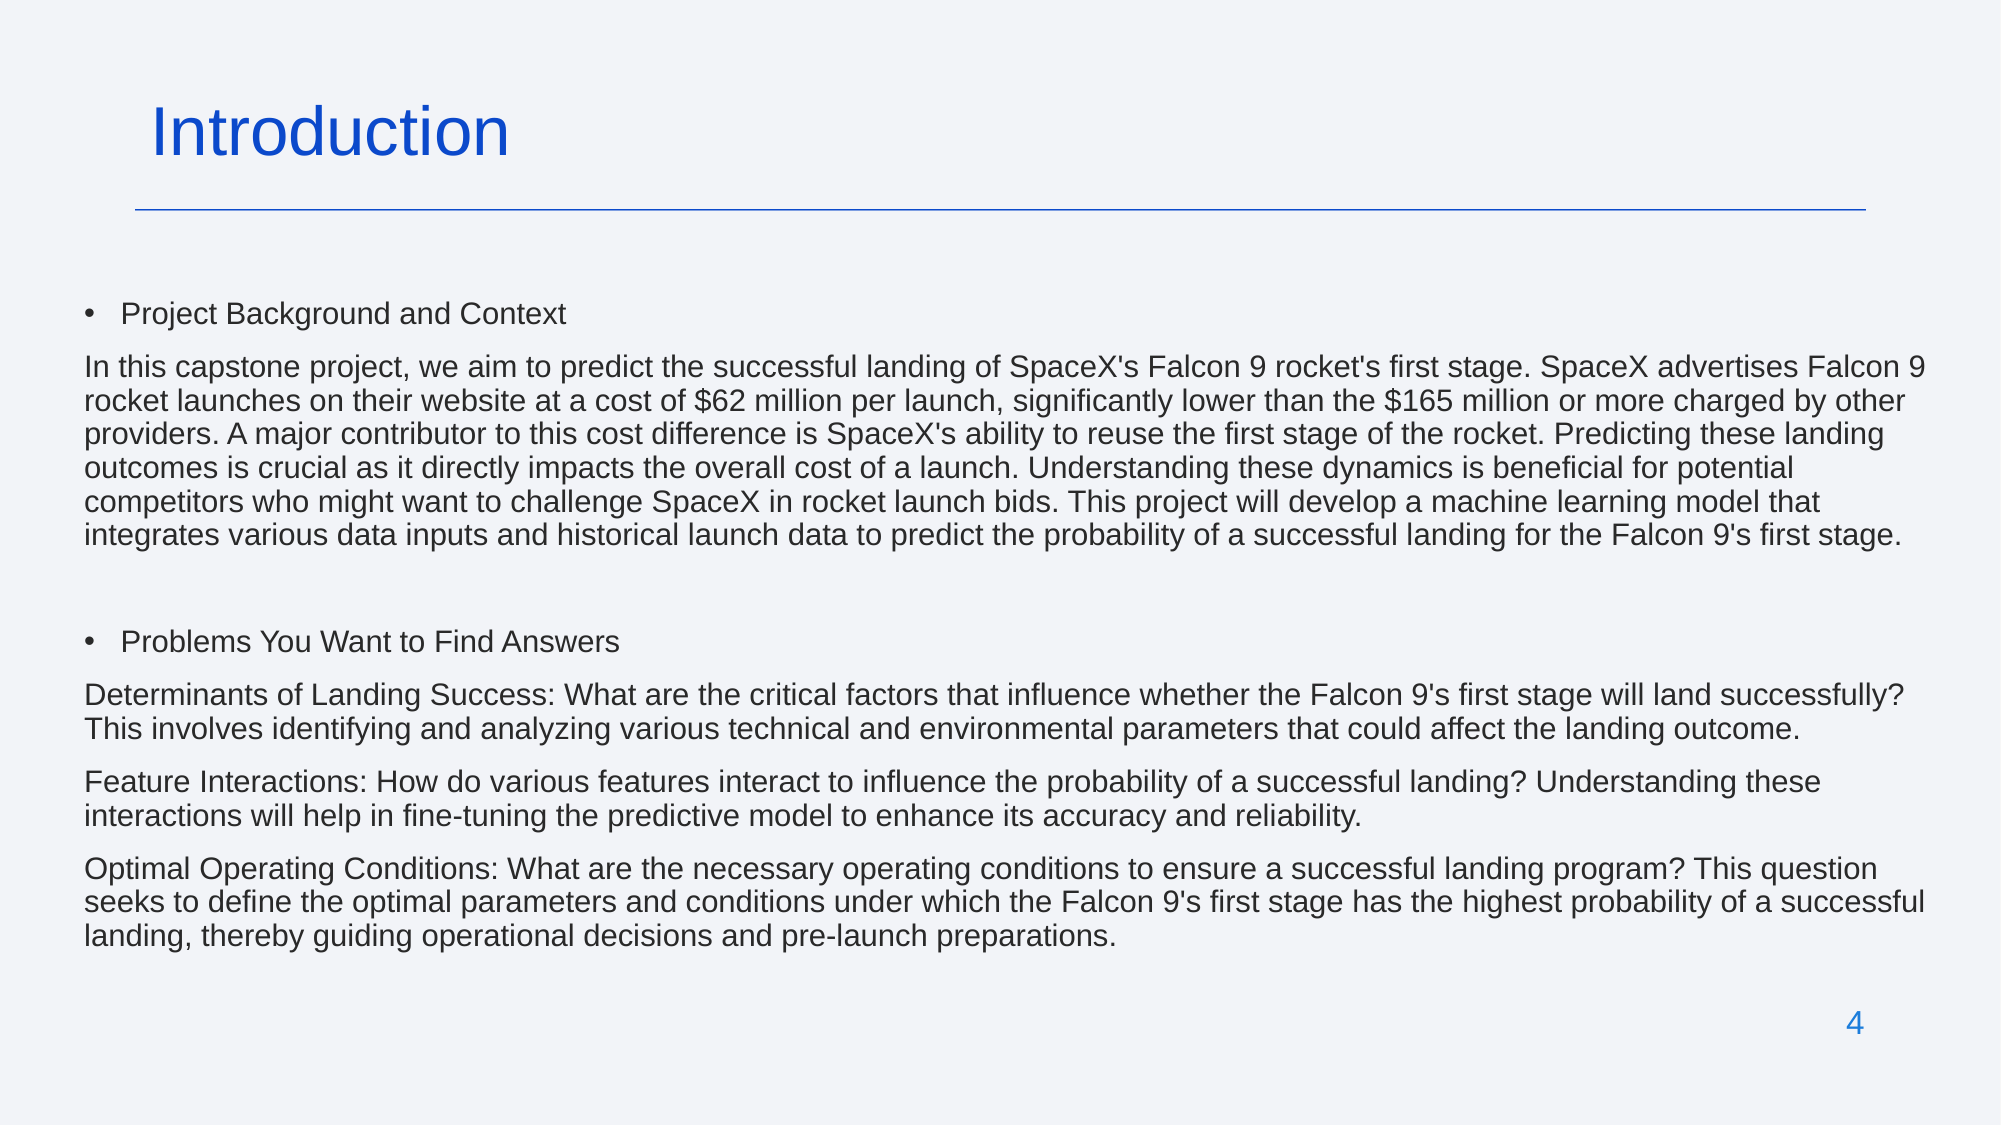

Introduction

Project Background and Context
In this capstone project, we aim to predict the successful landing of SpaceX's Falcon 9 rocket's first stage. SpaceX advertises Falcon 9 rocket launches on their website at a cost of $62 million per launch, significantly lower than the $165 million or more charged by other providers. A major contributor to this cost difference is SpaceX's ability to reuse the first stage of the rocket. Predicting these landing outcomes is crucial as it directly impacts the overall cost of a launch. Understanding these dynamics is beneficial for potential competitors who might want to challenge SpaceX in rocket launch bids. This project will develop a machine learning model that integrates various data inputs and historical launch data to predict the probability of a successful landing for the Falcon 9's first stage.

Problems You Want to Find Answers
Determinants of Landing Success: What are the critical factors that influence whether the Falcon 9's first stage will land successfully? This involves identifying and analyzing various technical and environmental parameters that could affect the landing outcome.
Feature Interactions: How do various features interact to influence the probability of a successful landing? Understanding these interactions will help in fine-tuning the predictive model to enhance its accuracy and reliability.
Optimal Operating Conditions: What are the necessary operating conditions to ensure a successful landing program? This question seeks to define the optimal parameters and conditions under which the Falcon 9's first stage has the highest probability of a successful landing, thereby guiding operational decisions and pre-launch preparations.
4